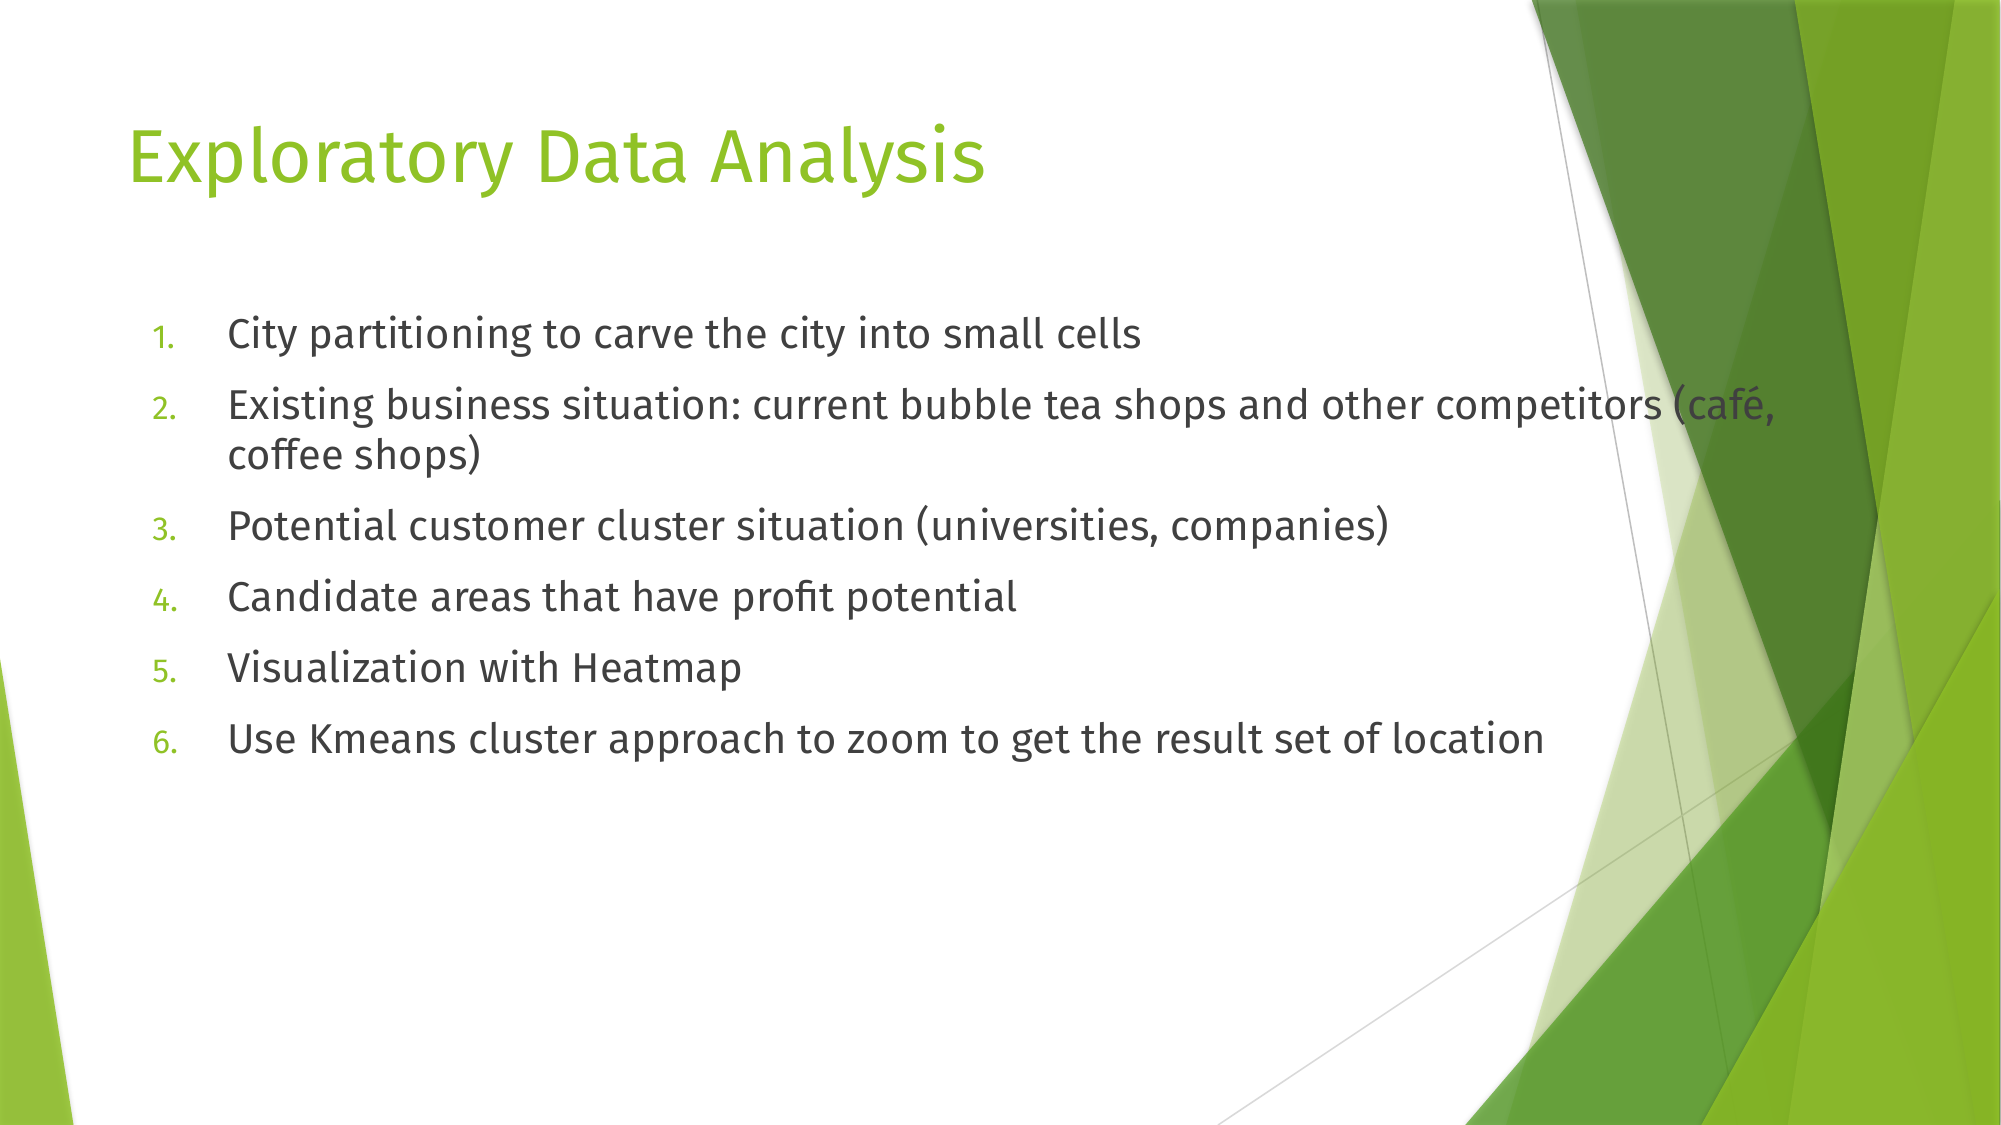

# Exploratory Data Analysis
City partitioning to carve the city into small cells
Existing business situation: current bubble tea shops and other competitors (café, coffee shops)
Potential customer cluster situation (universities, companies)
Candidate areas that have profit potential
Visualization with Heatmap
Use Kmeans cluster approach to zoom to get the result set of location